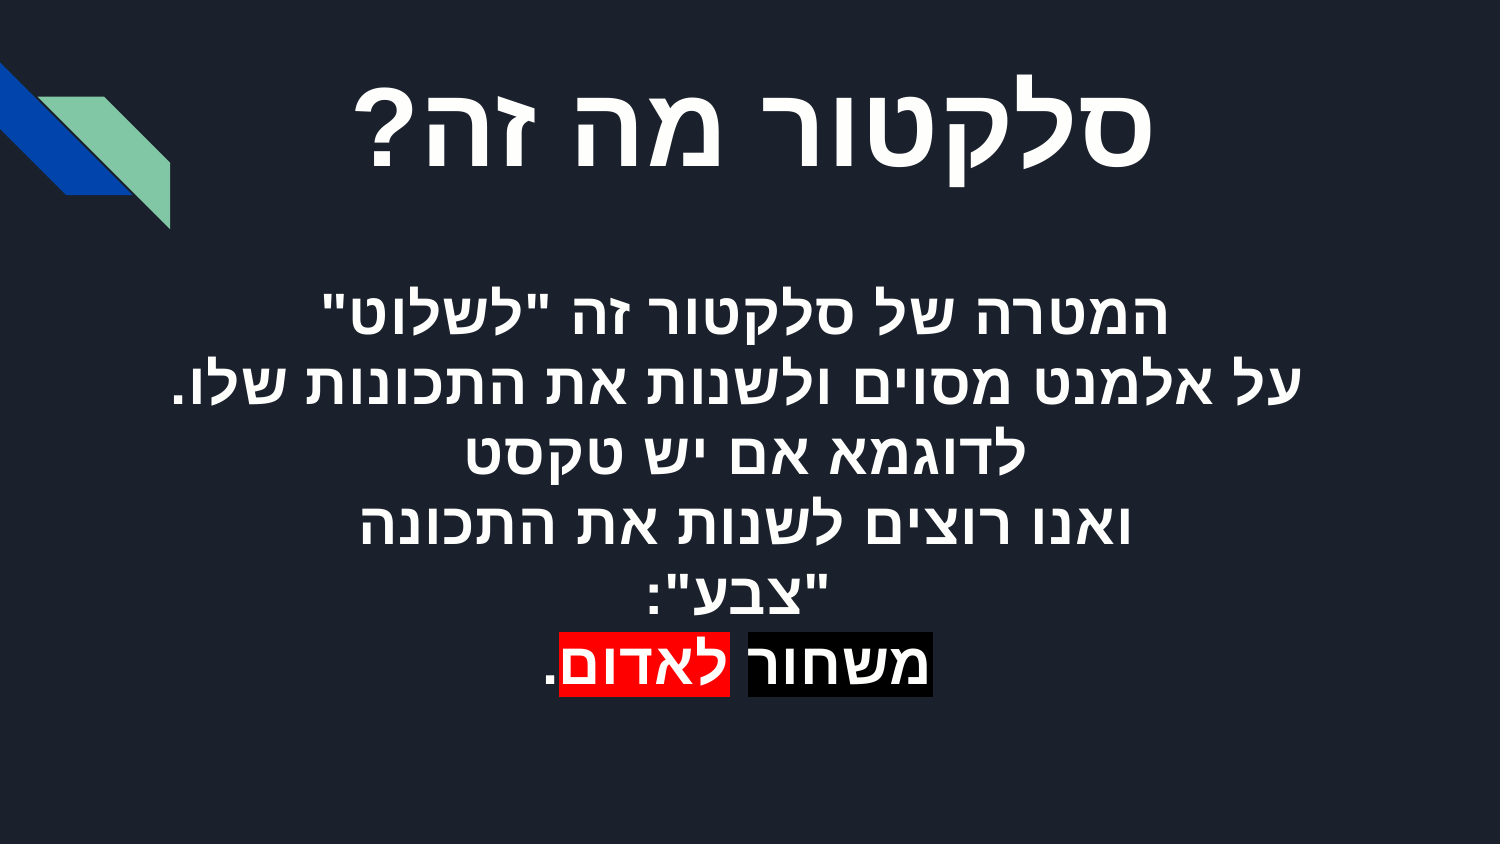

סלקטור מה זה?
המטרה של סלקטור זה "לשלוט"
על אלמנט מסוים ולשנות את התכונות שלו.
לדוגמא אם יש טקסט
ואנו רוצים לשנות את התכונה
"צבע":
משחור לאדום.